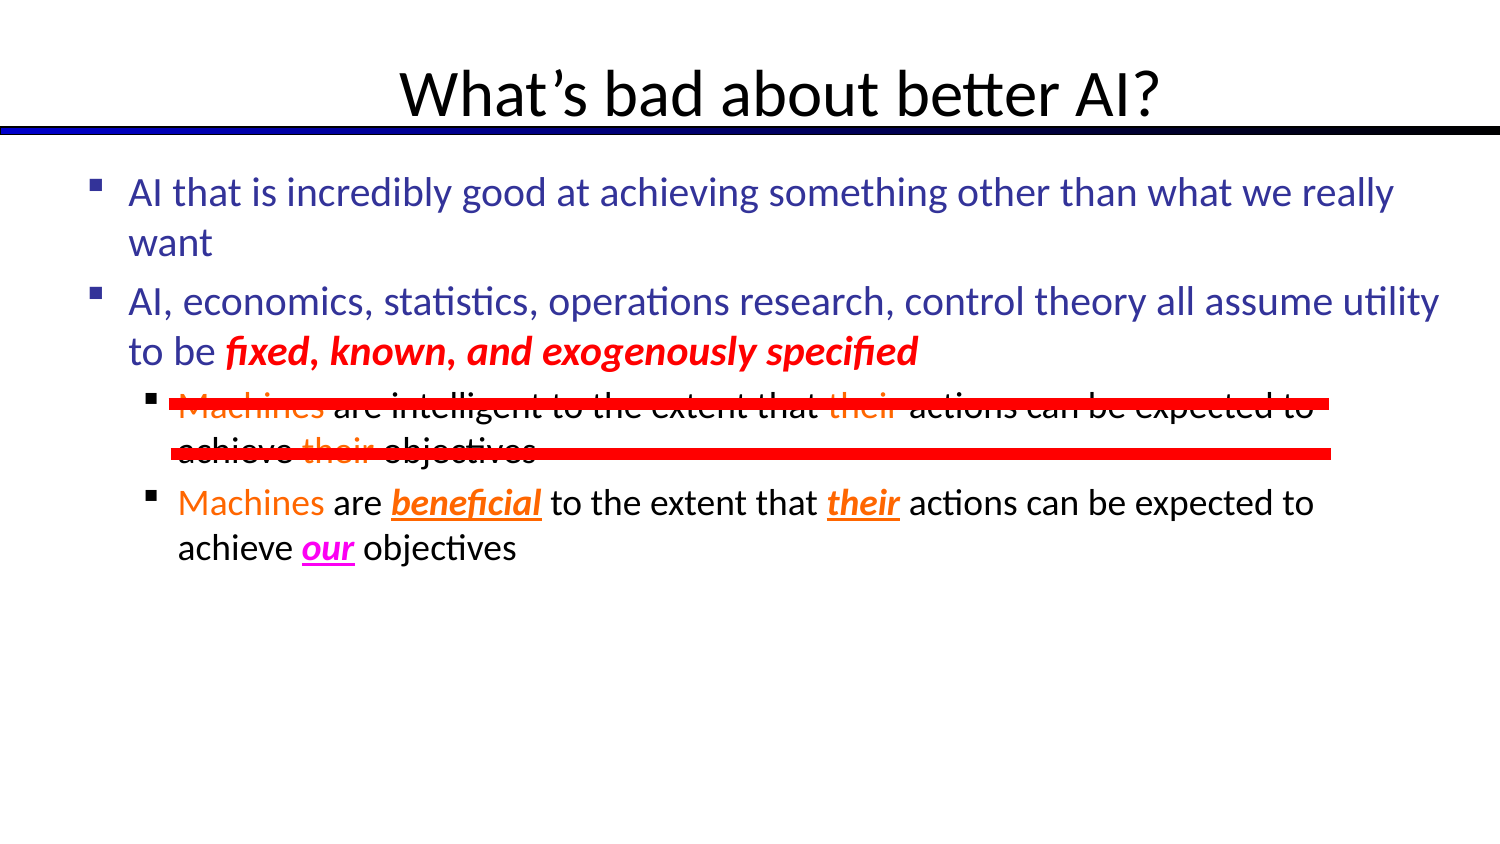

# What’s bad about better AI?
AI that is incredibly good at achieving something other than what we really want
AI, economics, statistics, operations research, control theory all assume utility to be fixed, known, and exogenously specified
Machines are intelligent to the extent that their actions can be expected to
achieve their objectives
Machines are beneficial to the extent that their actions can be expected to
achieve our objectives